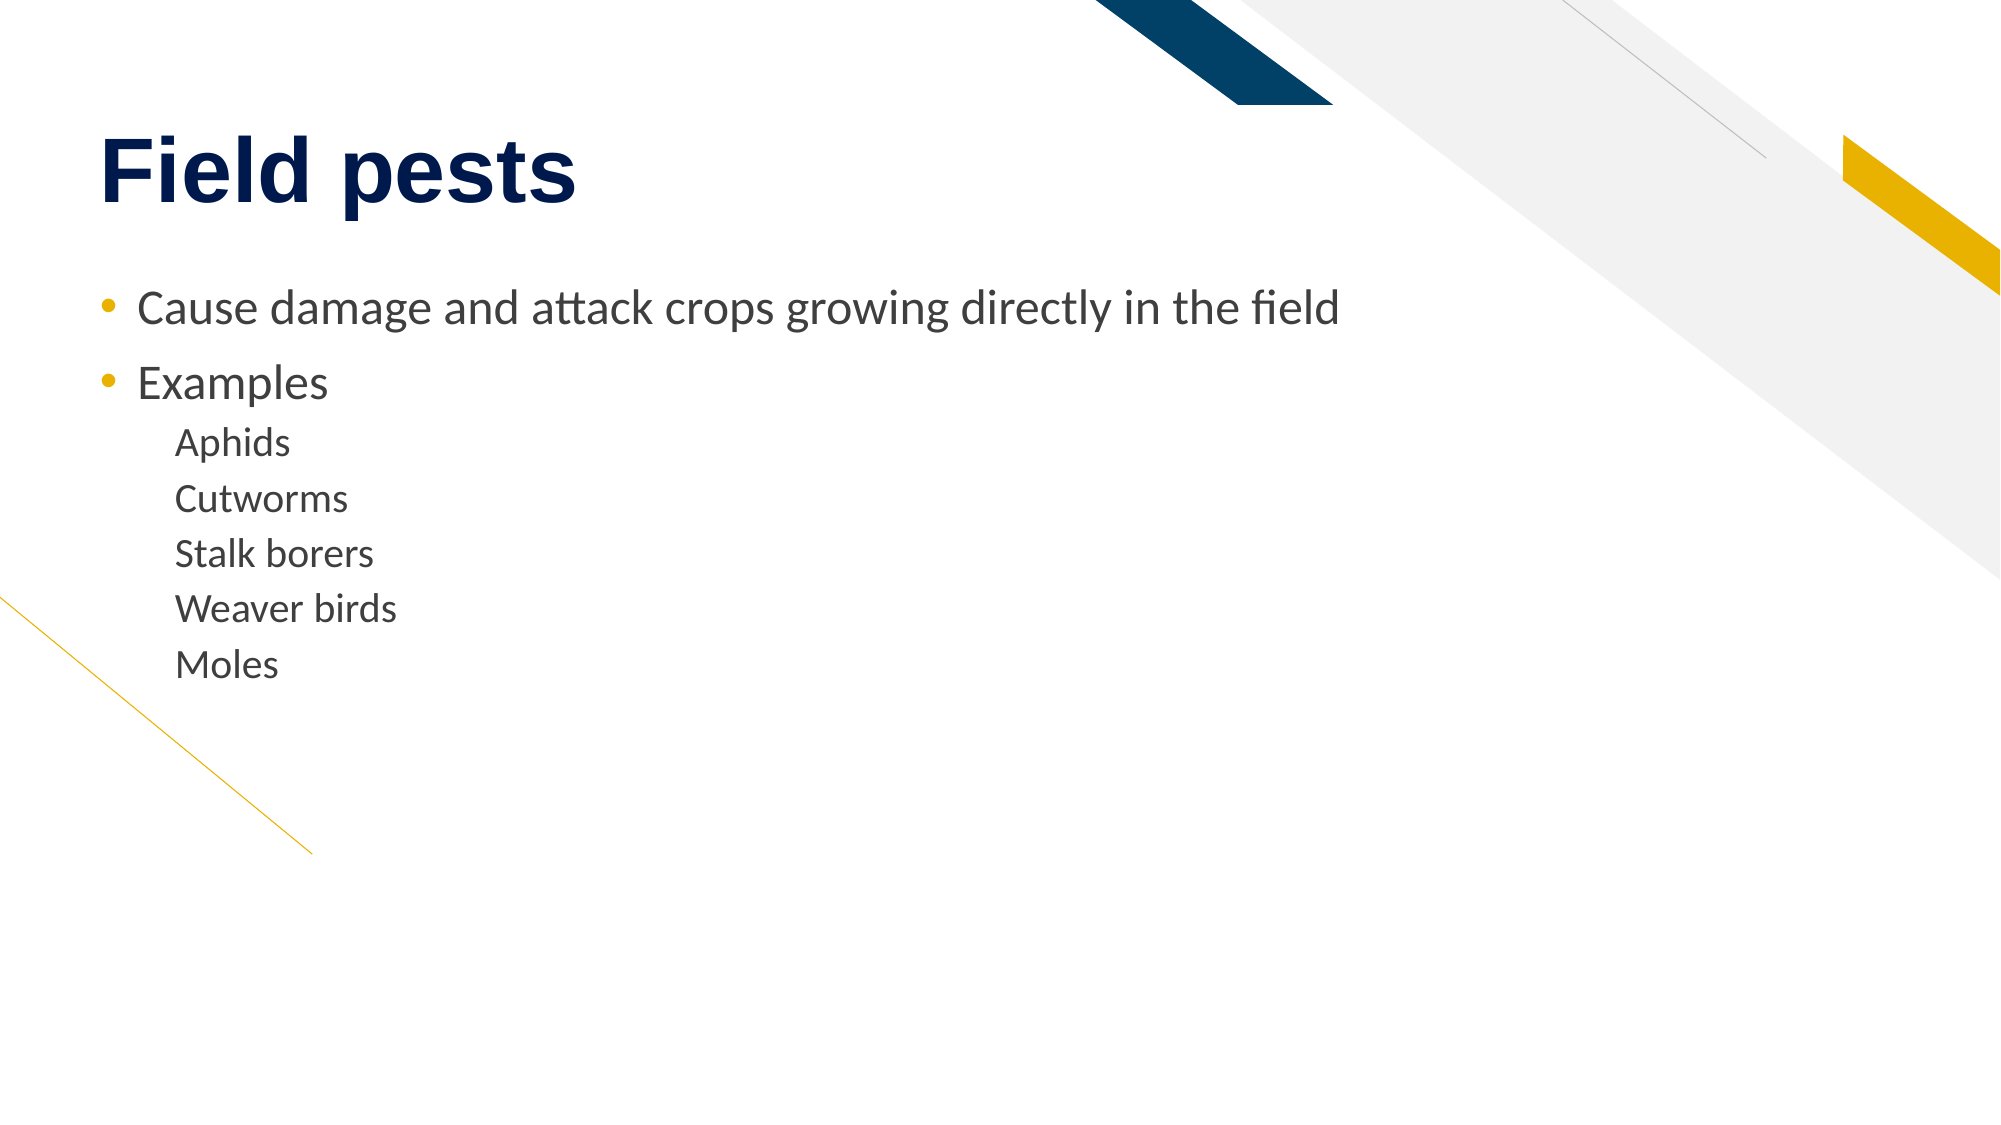

# Field pests
Cause damage and attack crops growing directly in the field
Examples
Aphids
Cutworms
Stalk borers
Weaver birds
Moles